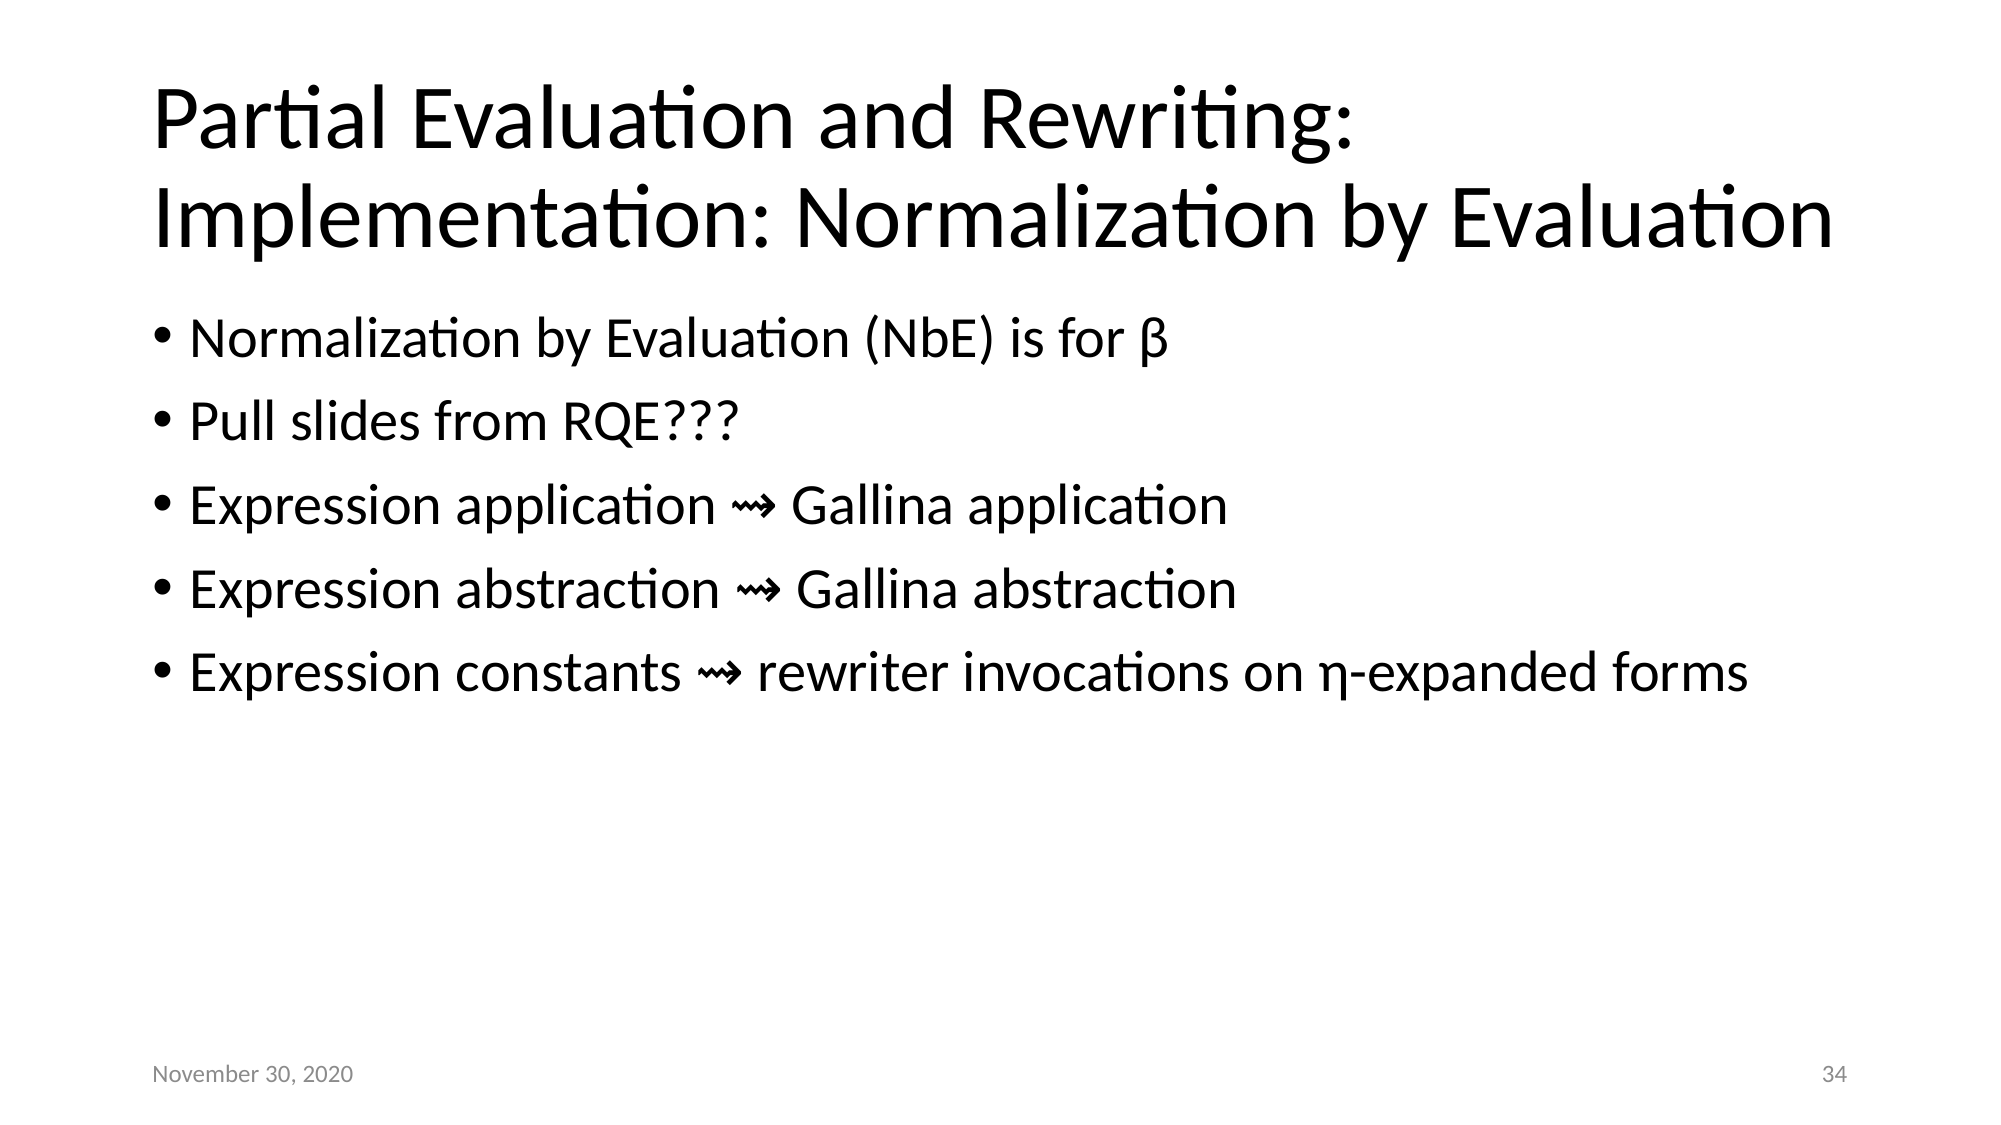

# Partial Evaluation and Rewriting: Implementation: Normalization by Evaluation
Normalization by Evaluation (NbE) is for β
Pull slides from RQE???
Expression application ⇝ Gallina application
Expression abstraction ⇝ Gallina abstraction
Expression constants ⇝ rewriter invocations on η-expanded forms

November 30, 2020
34